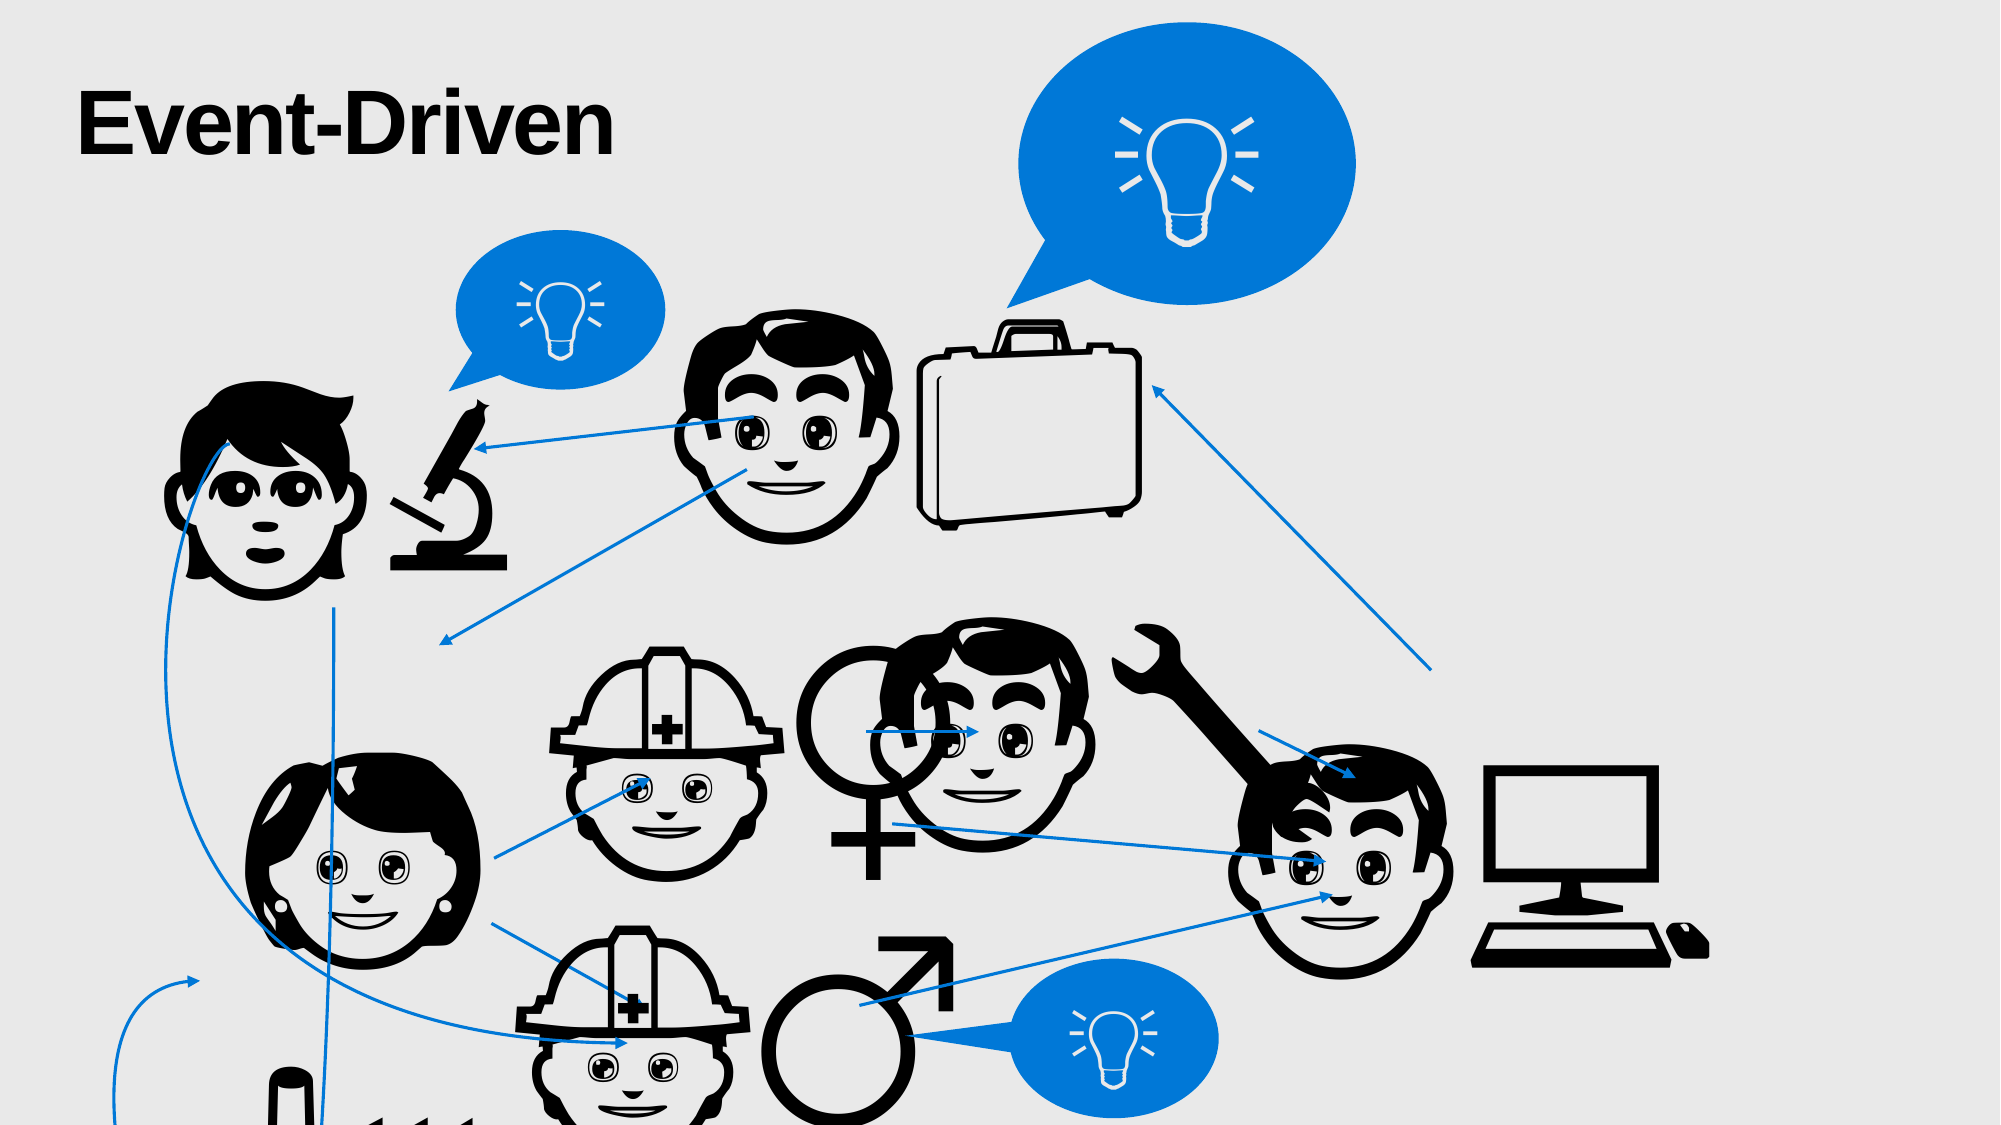

💡
# Event-Driven
👨‍💼
💡
🧑‍🔬

👨‍🔧
👷‍♀️
👨‍💻
👩‍🏭
👷‍♂️
💡